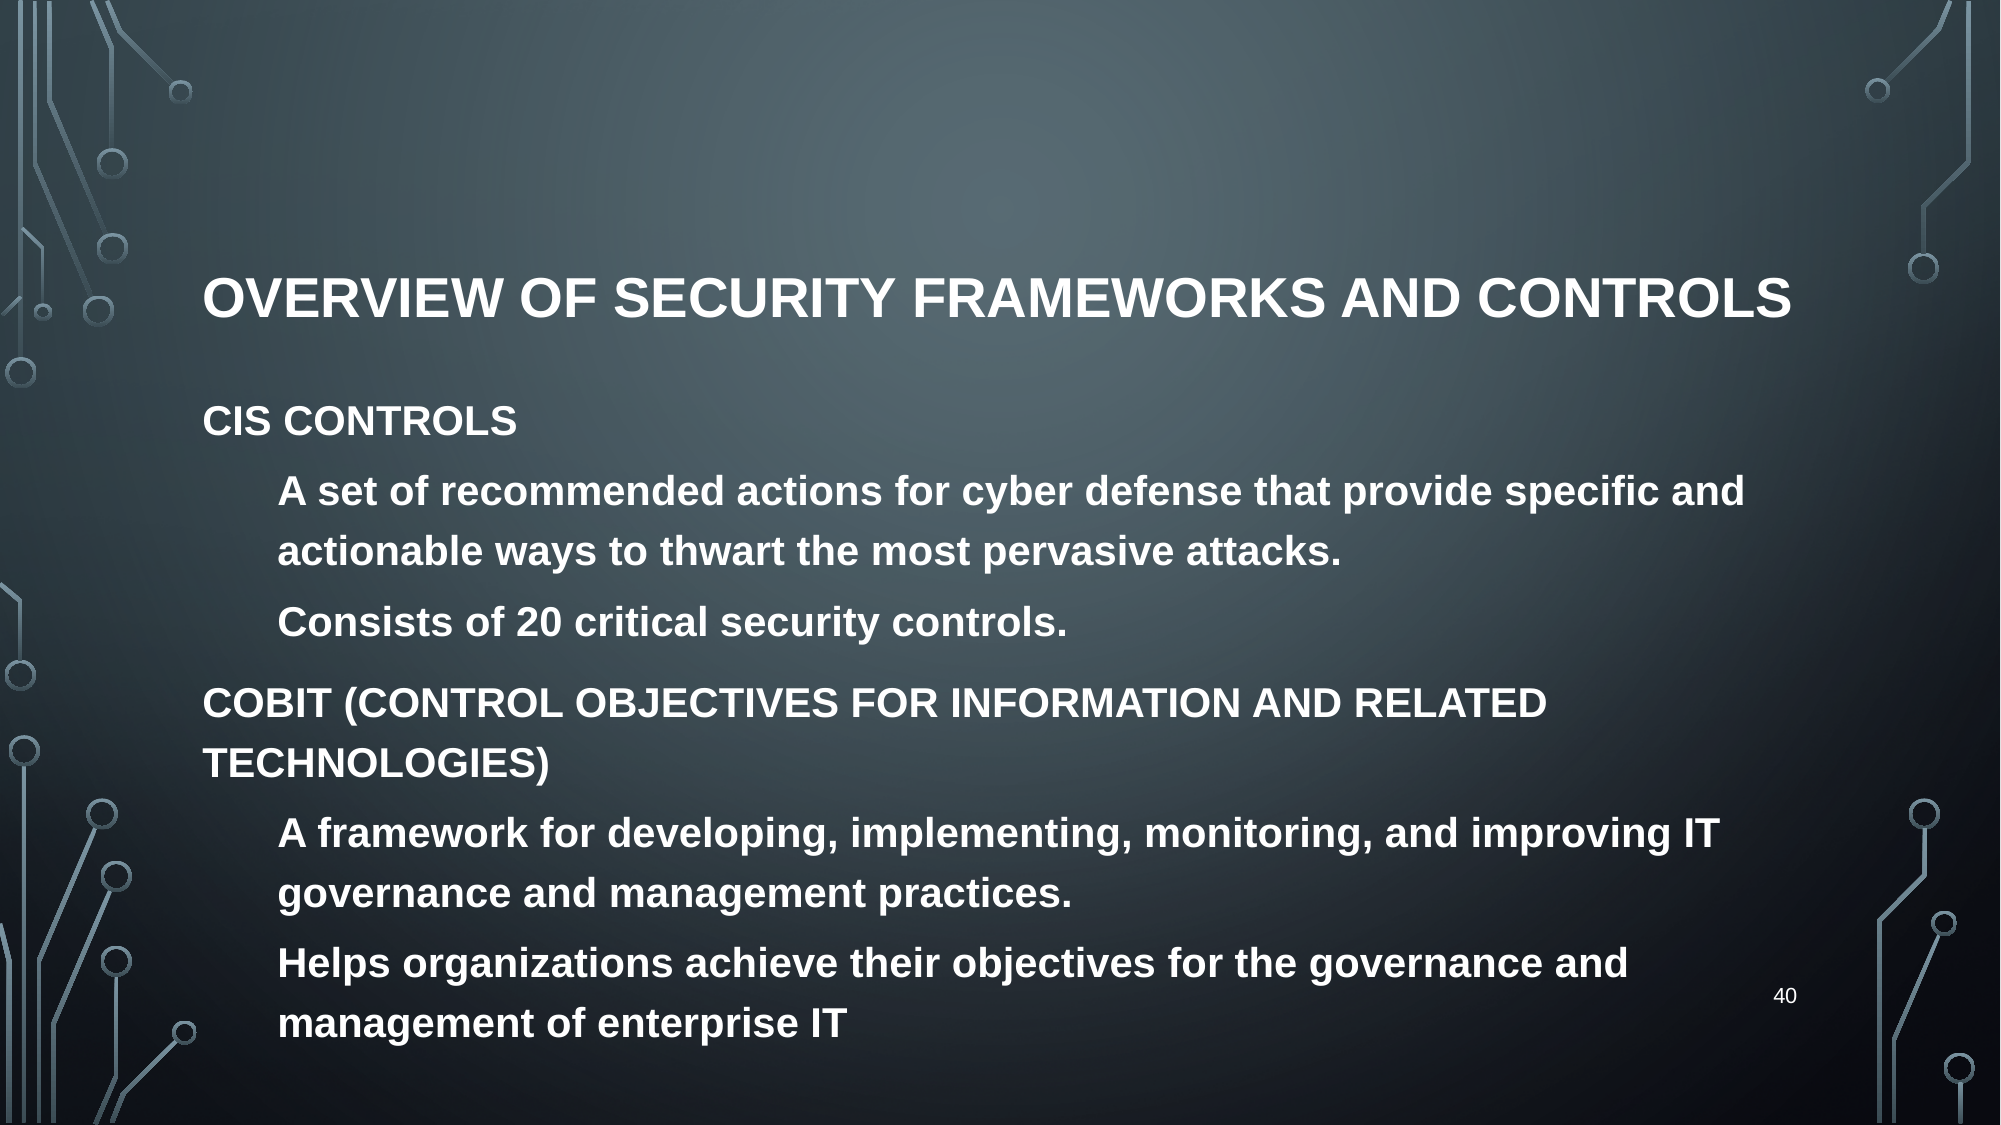

# Overview of Security Frameworks and Controls
CIS Controls
A set of recommended actions for cyber defense that provide specific and actionable ways to thwart the most pervasive attacks.
Consists of 20 critical security controls.
COBIT (Control Objectives for Information and Related Technologies)
A framework for developing, implementing, monitoring, and improving IT governance and management practices.
Helps organizations achieve their objectives for the governance and management of enterprise IT

40